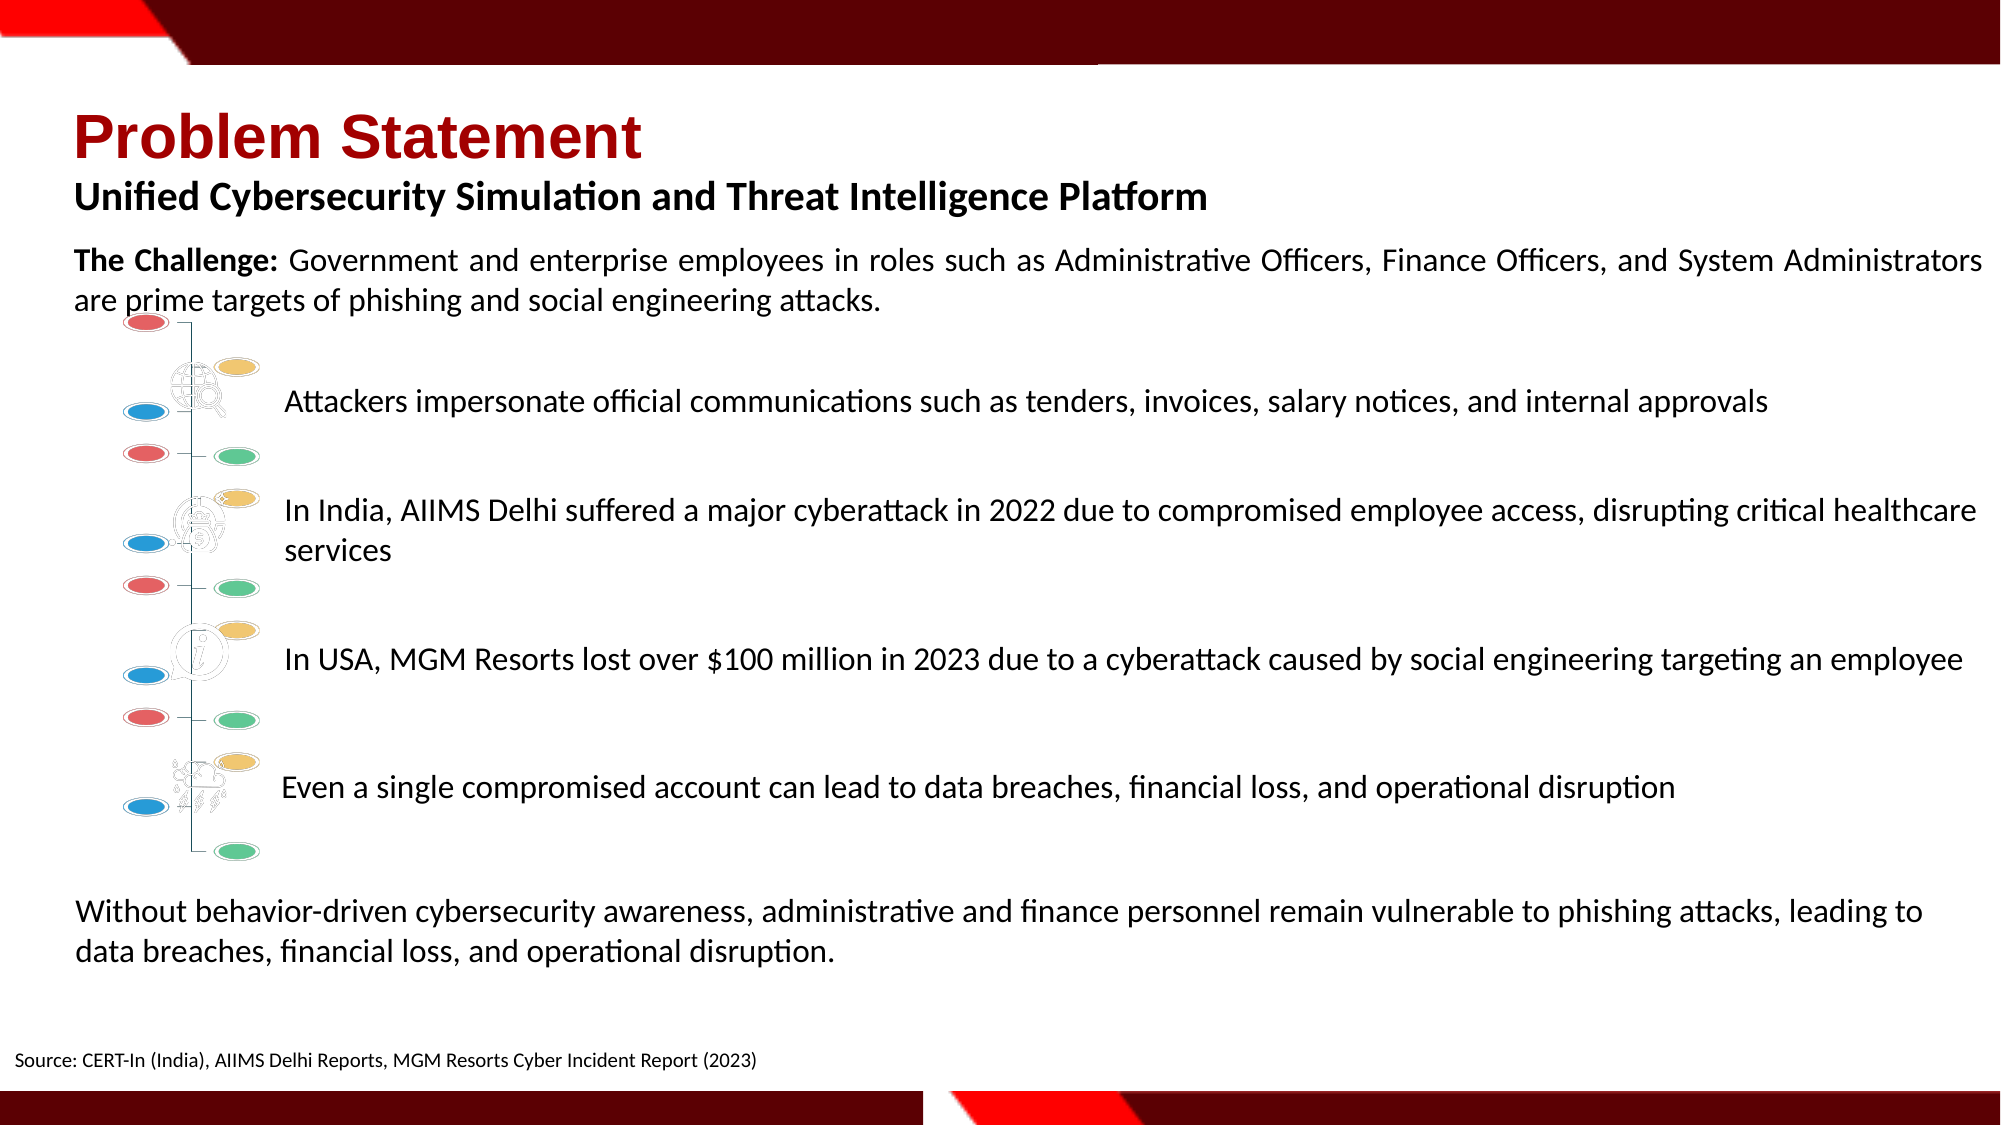

Problem Statement
Unified Cybersecurity Simulation and Threat Intelligence Platform
The Challenge: Government and enterprise employees in roles such as Administrative Officers, Finance Officers, and System Administrators are prime targets of phishing and social engineering attacks.

Attackers impersonate official communications such as tenders, invoices, salary notices, and internal approvals

In India, AIIMS Delhi suffered a major cyberattack in 2022 due to compromised employee access, disrupting critical healthcare services

In USA, MGM Resorts lost over $100 million in 2023 due to a cyberattack caused by social engineering targeting an employee

Even a single compromised account can lead to data breaches, financial loss, and operational disruption
Without behavior-driven cybersecurity awareness, administrative and finance personnel remain vulnerable to phishing attacks, leading to data breaches, financial loss, and operational disruption.
Source: CERT-In (India), AIIMS Delhi Reports, MGM Resorts Cyber Incident Report (2023)